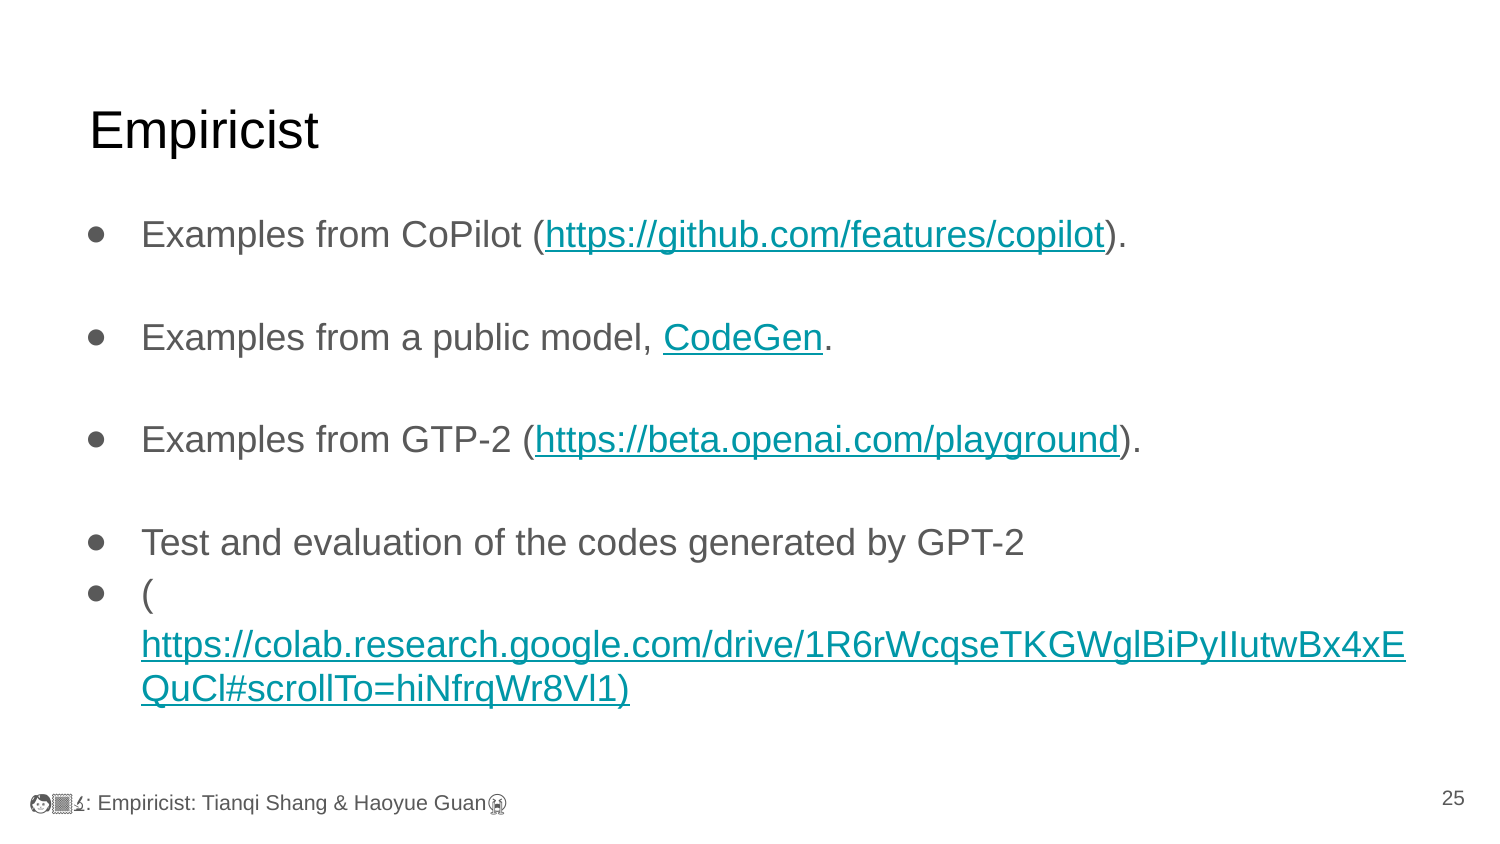

# Empiricist
Examples from CoPilot (https://github.com/features/copilot).

Examples from a public model, CodeGen.

Examples from GTP-2 (https://beta.openai.com/playground).

Test and evaluation of the codes generated by GPT-2
(https://colab.research.google.com/drive/1R6rWcqseTKGWglBiPyIIutwBx4xEQuCl#scrollTo=hiNfrqWr8Vl1)

25
👩🏽‍🔬: Empiricist: Tianqi Shang & Haoyue Guan😭